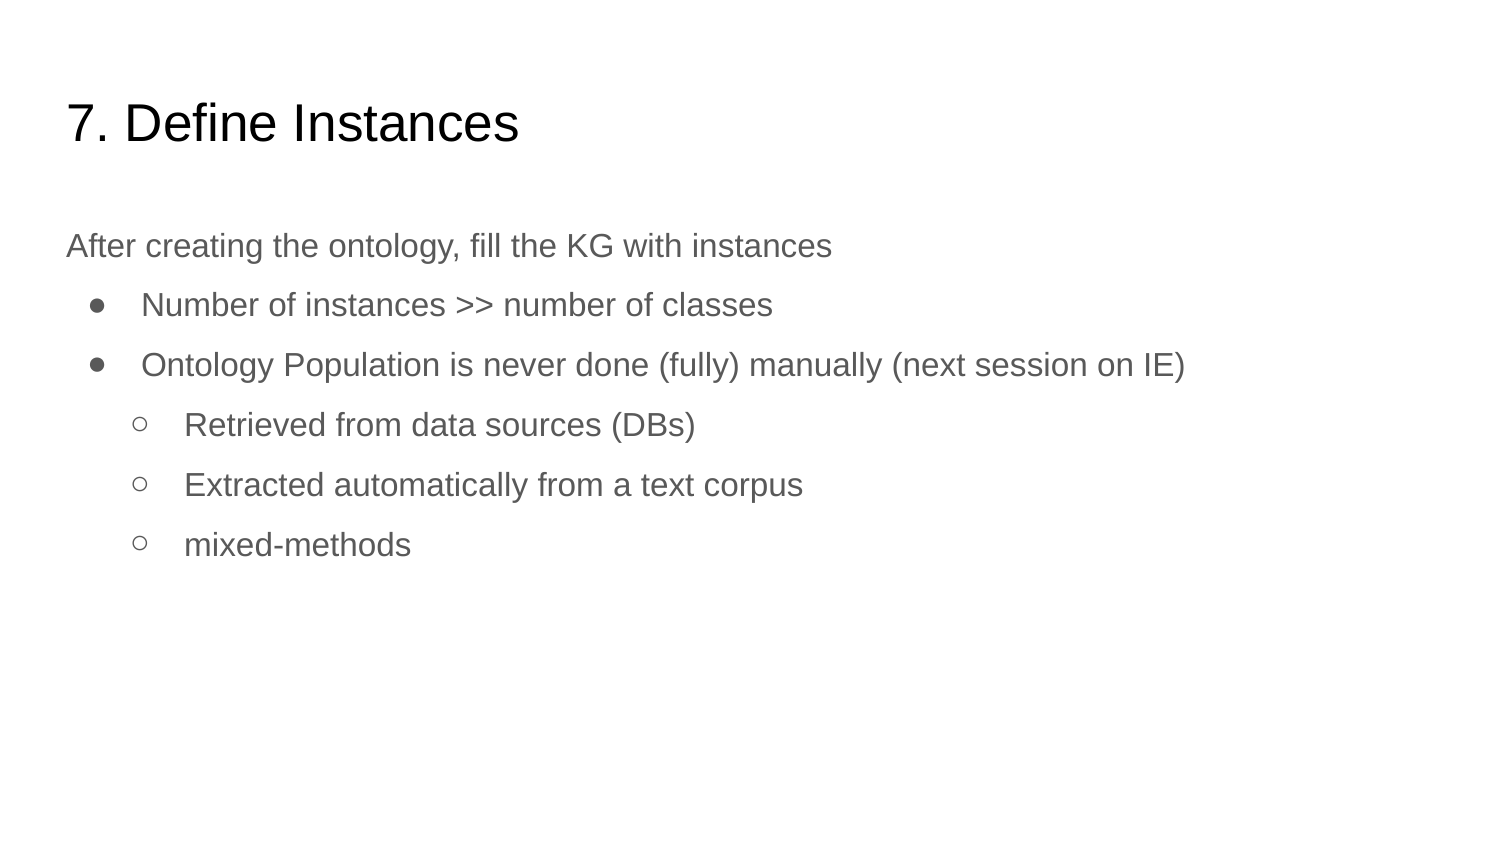

# 7. Define Instances
After creating the ontology, fill the KG with instances
Number of instances >> number of classes
Ontology Population is never done (fully) manually (next session on IE)
Retrieved from data sources (DBs)
Extracted automatically from a text corpus
mixed-methods